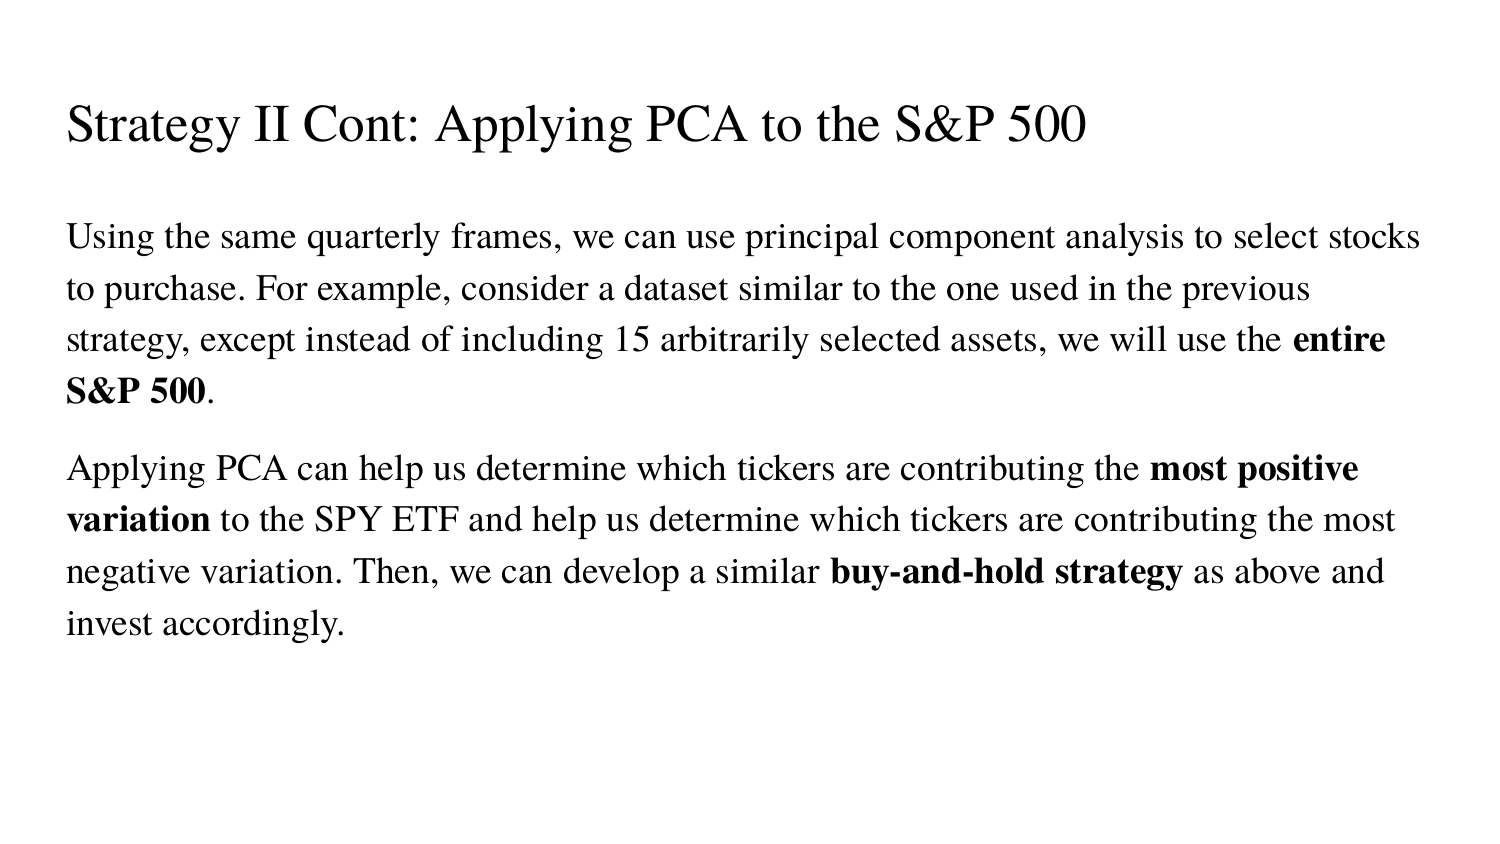

# Strategy II Cont: Applying PCA to the S&P 500
Using the same quarterly frames, we can use principal component analysis to select stocks to purchase. For example, consider a dataset similar to the one used in the previous strategy, except instead of including 15 arbitrarily selected assets, we will use the entire S&P 500.
Applying PCA can help us determine which tickers are contributing the most positive variation to the SPY ETF and help us determine which tickers are contributing the most negative variation. Then, we can develop a similar buy-and-hold strategy as above and invest accordingly.